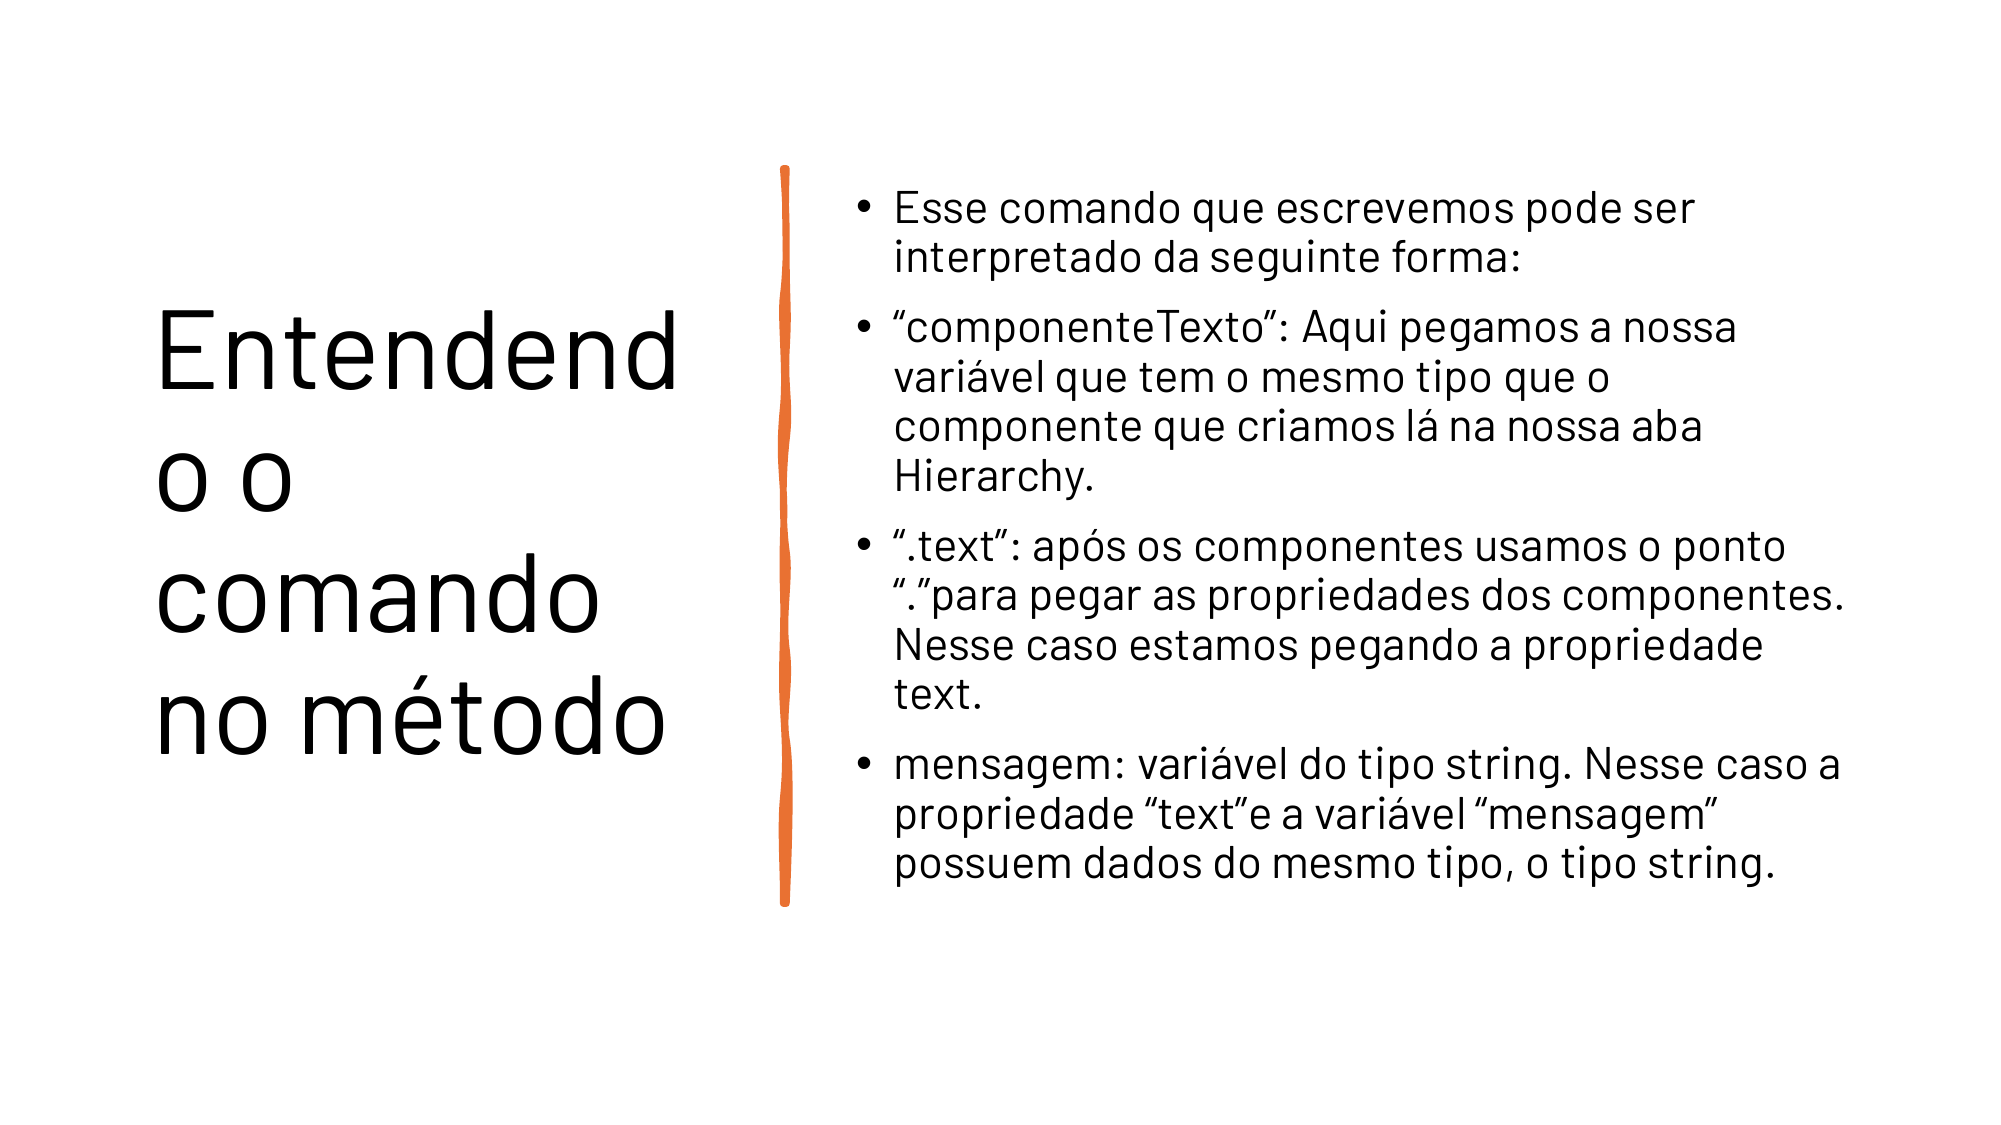

# Entendendo o comando no método
Esse comando que escrevemos pode ser interpretado da seguinte forma:
“componenteTexto”: Aqui pegamos a nossa variável que tem o mesmo tipo que o componente que criamos lá na nossa aba Hierarchy.
“.text”: após os componentes usamos o ponto “.”para pegar as propriedades dos componentes. Nesse caso estamos pegando a propriedade text.
mensagem: variável do tipo string. Nesse caso a propriedade “text”e a variável “mensagem” possuem dados do mesmo tipo, o tipo string.